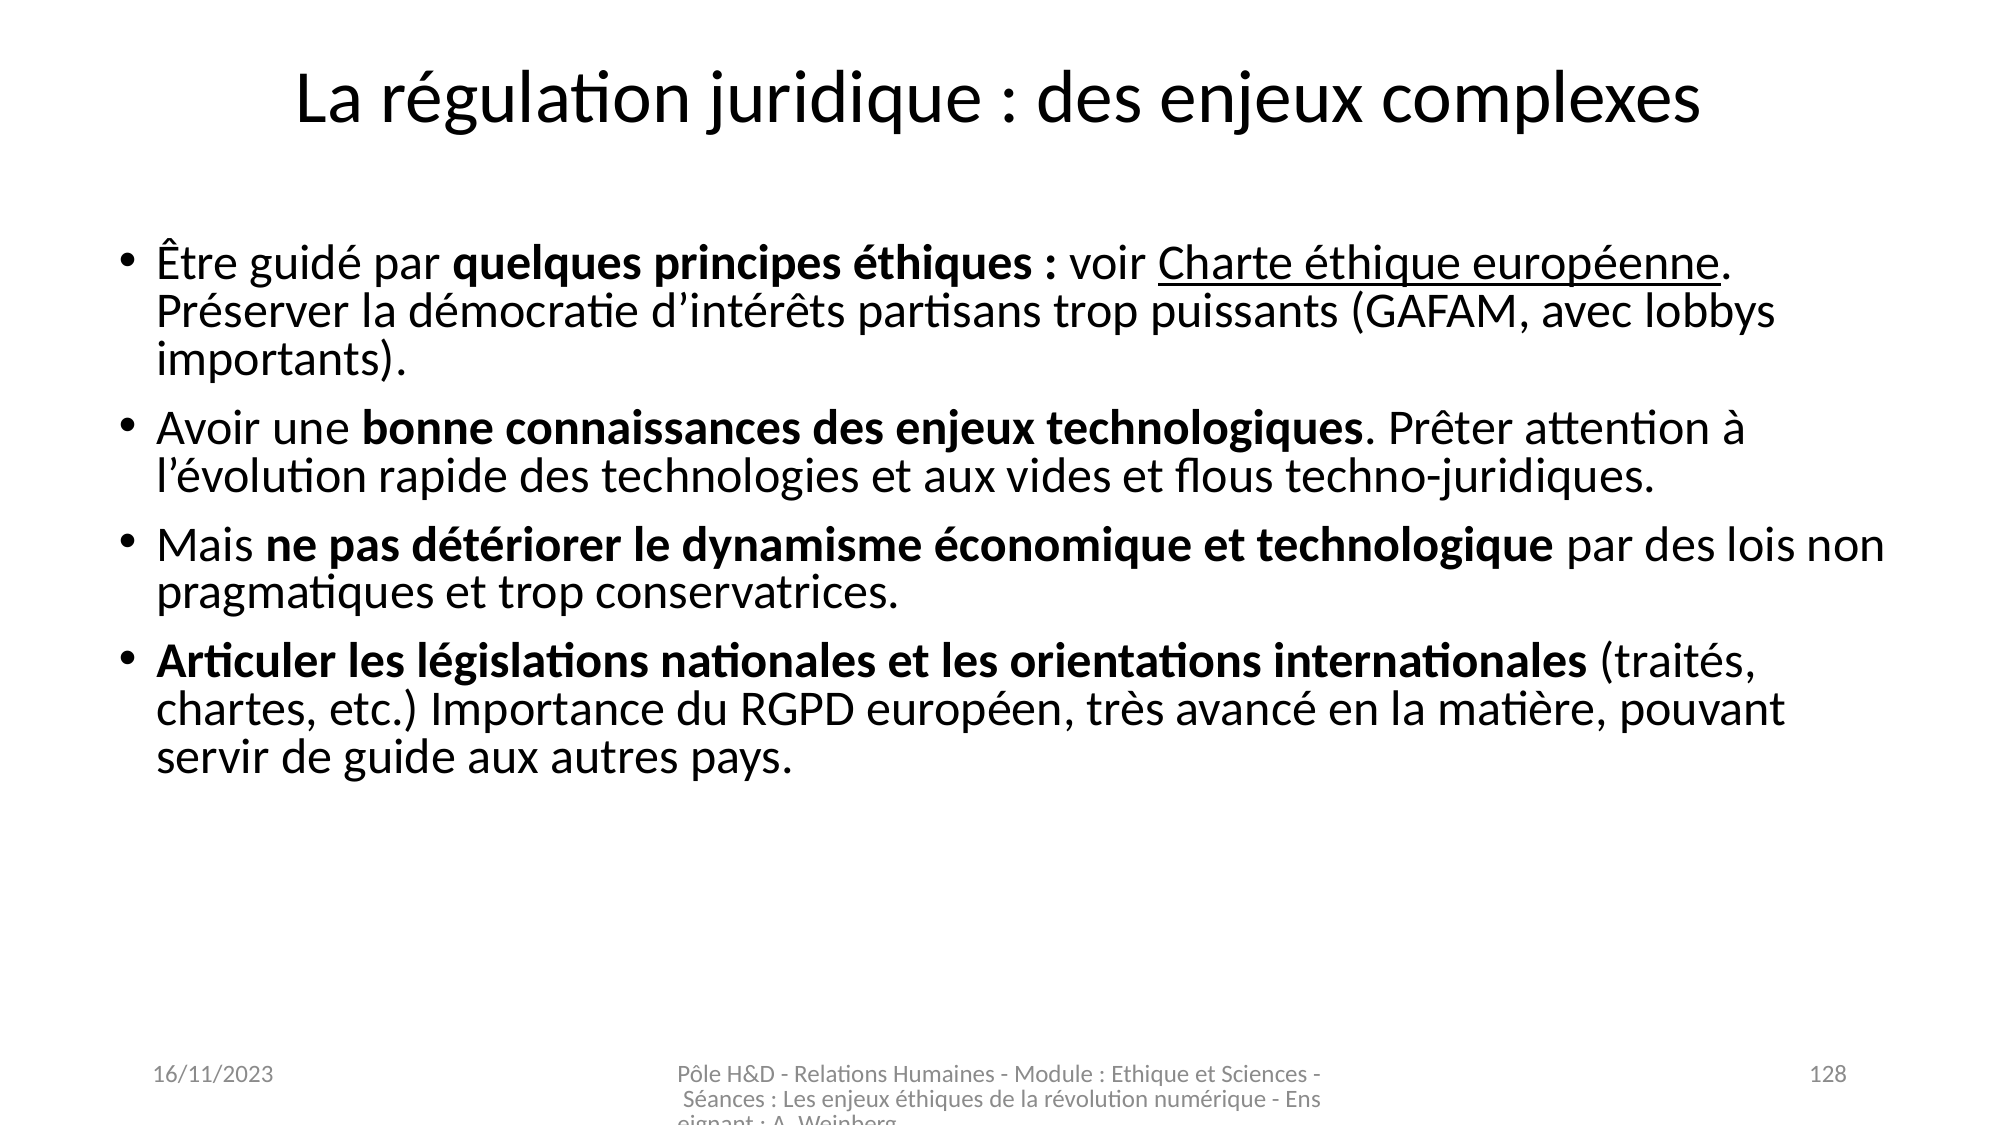

# La régulation juridique : des enjeux complexes
Être guidé par quelques principes éthiques : voir Charte éthique européenne. Préserver la démocratie d’intérêts partisans trop puissants (GAFAM, avec lobbys importants).
Avoir une bonne connaissances des enjeux technologiques. Prêter attention à l’évolution rapide des technologies et aux vides et flous techno-juridiques.
Mais ne pas détériorer le dynamisme économique et technologique par des lois non pragmatiques et trop conservatrices.
Articuler les législations nationales et les orientations internationales (traités, chartes, etc.) Importance du RGPD européen, très avancé en la matière, pouvant servir de guide aux autres pays.

16/11/2023
Pôle H&D - Relations Humaines - Module : Ethique et Sciences - Séances : Les enjeux éthiques de la révolution numérique - Enseignant : A. Weinberg
128